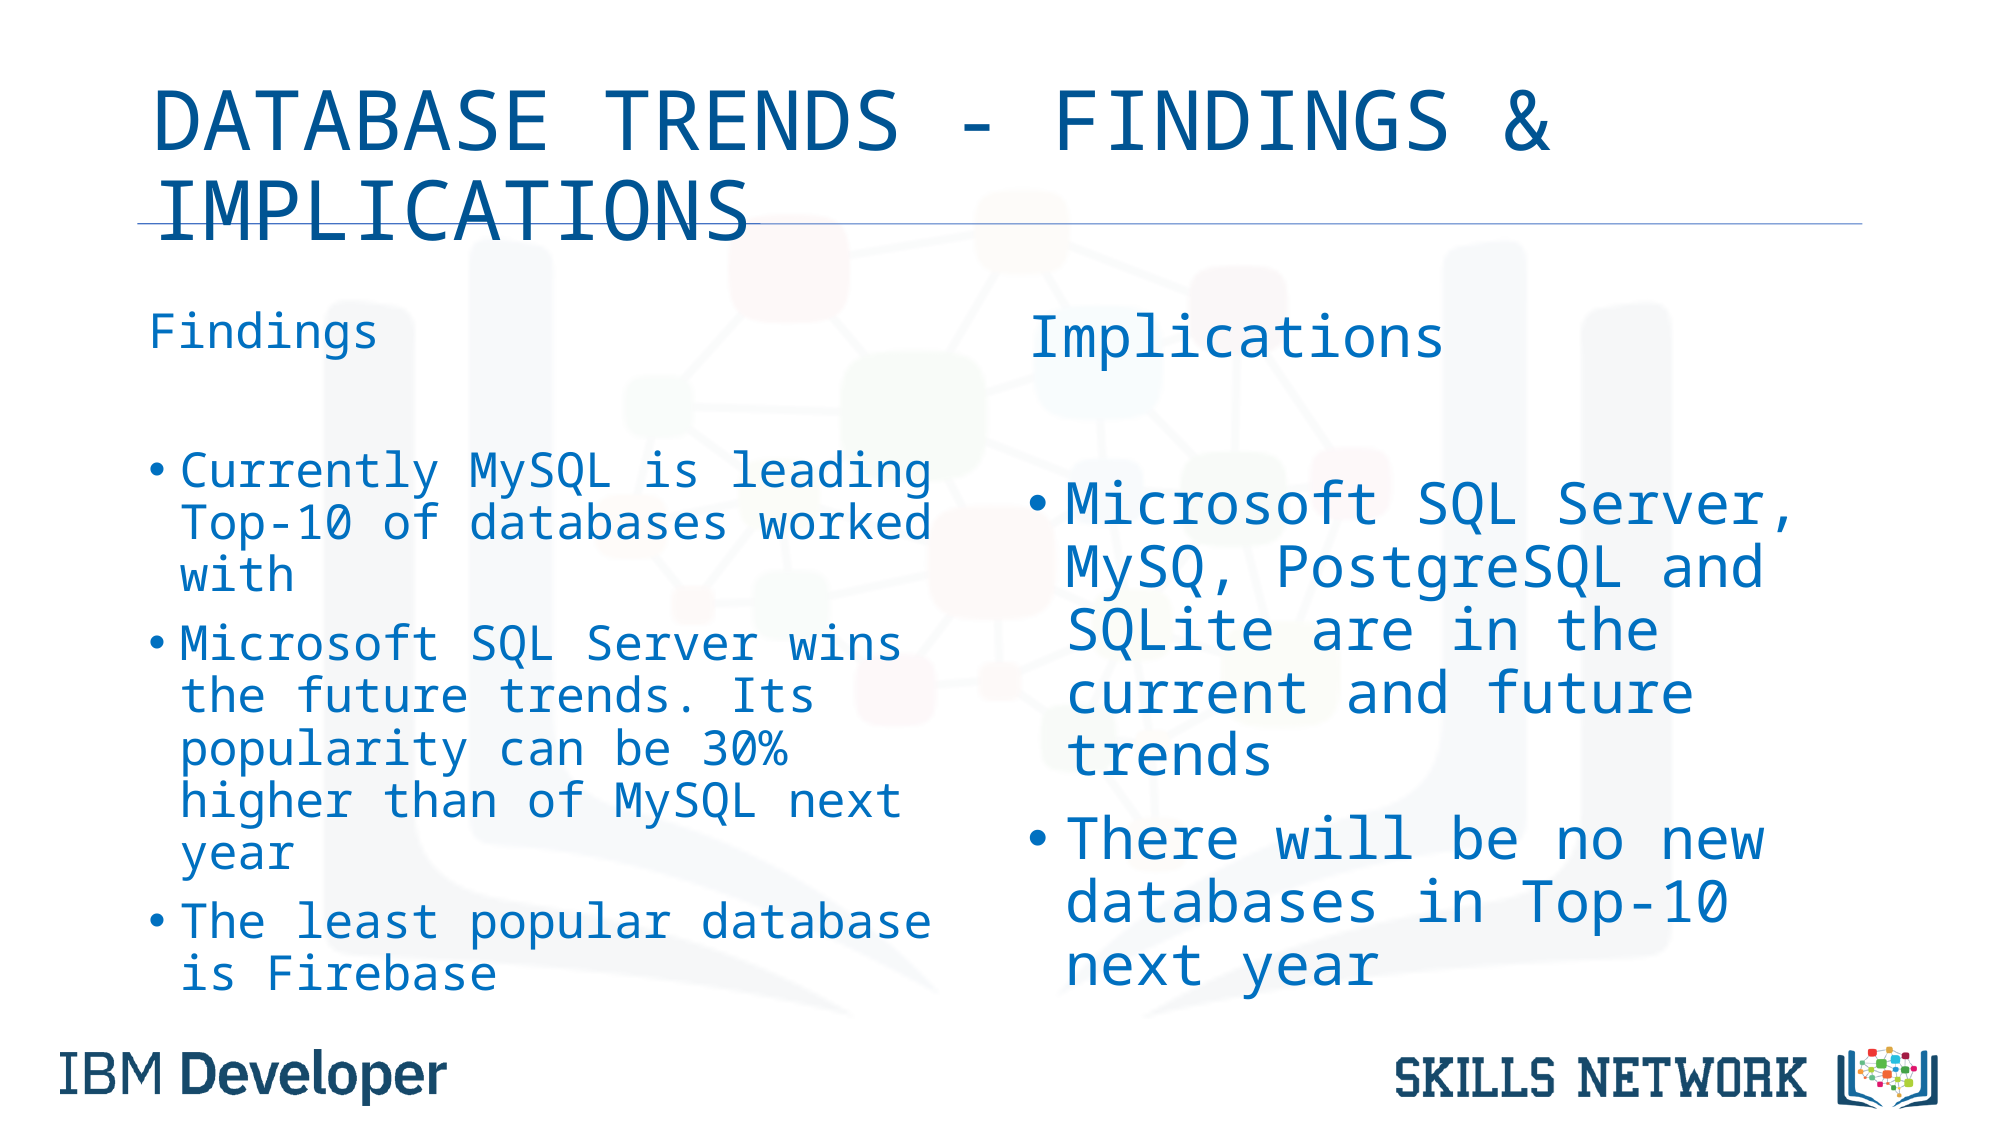

# DATABASE TRENDS - FINDINGS & IMPLICATIONS
Findings

Currently MySQL is leading Top-10 of databases worked with
Microsoft SQL Server wins the future trends. Its popularity can be 30% higher than of MySQL next year
The least popular database is Firebase
Implications

Microsoft SQL Server, MySQ, PostgreSQL and SQLite are in the current and future trends
There will be no new databases in Top-10 next year